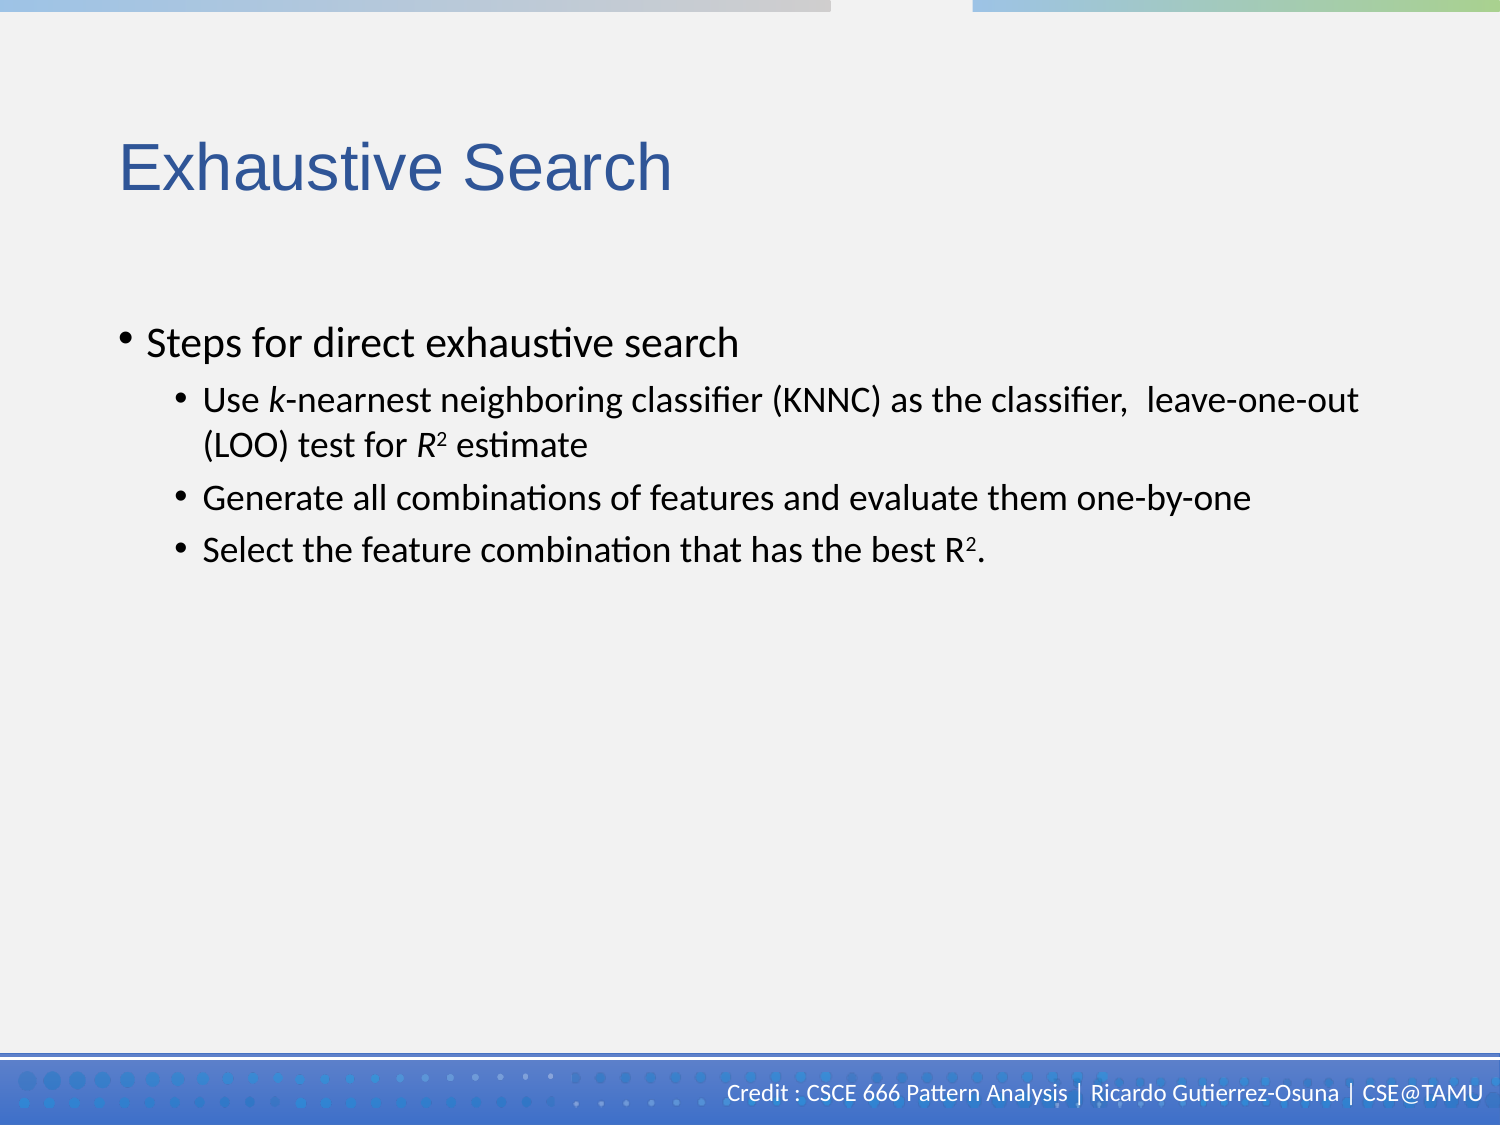

# Exhaustive Search
Steps for direct exhaustive search
Use k-nearnest neighboring classifier (KNNC) as the classifier,  leave-one-out  (LOO) test for R2 estimate
Generate all combinations of features and evaluate them one-by-one
Select the feature combination that has the best R2.
Credit : CSCE 666 Pattern Analysis | Ricardo Gutierrez-Osuna | CSE@TAMU